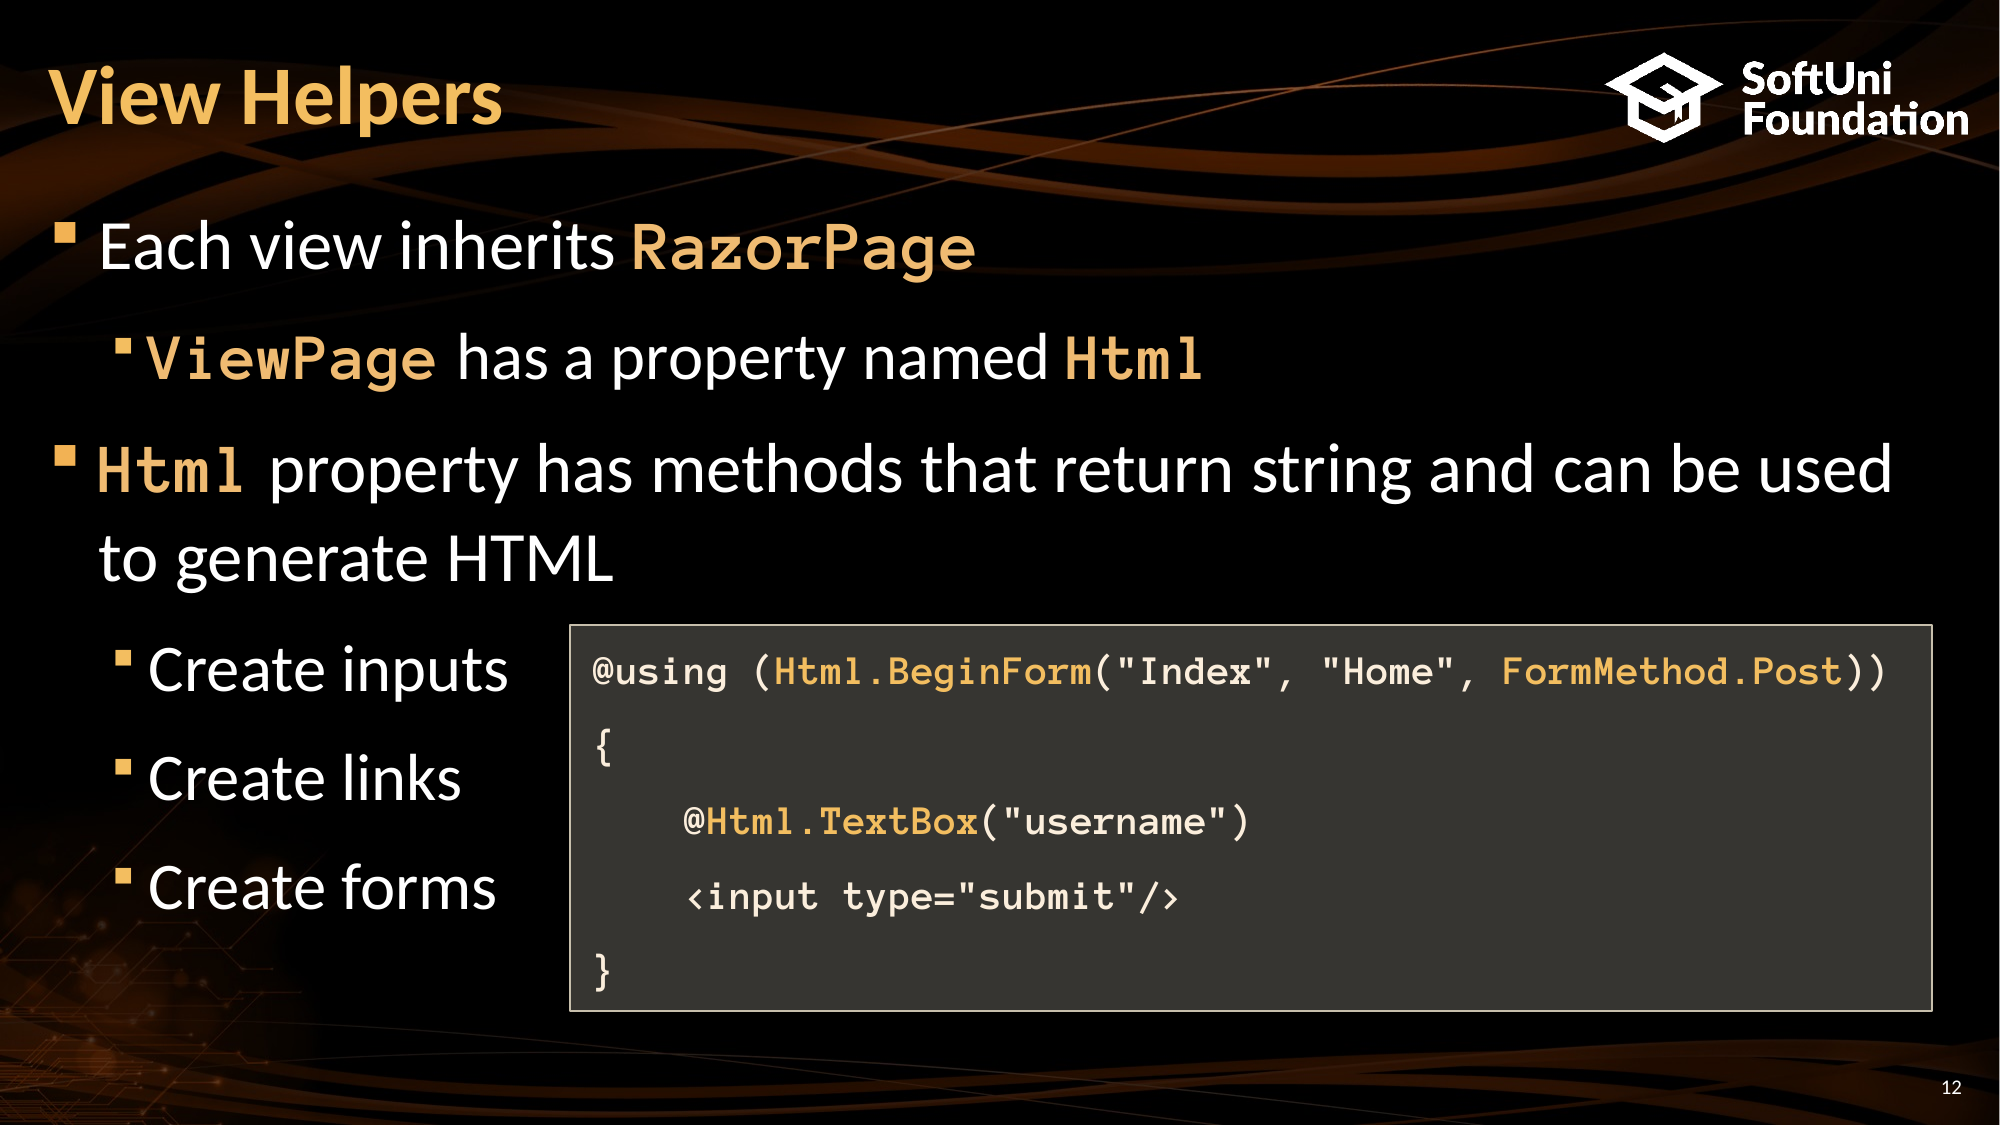

# View Helpers
Each view inherits RazorPage
ViewPage has a property named Html
Html property has methods that return string and can be used to generate HTML
Create inputs
Create links
Create forms
@using (Html.BeginForm("Index", "Home", FormMethod.Post))
{
    @Html.TextBox("username")
    <input type="submit"/>
}
12